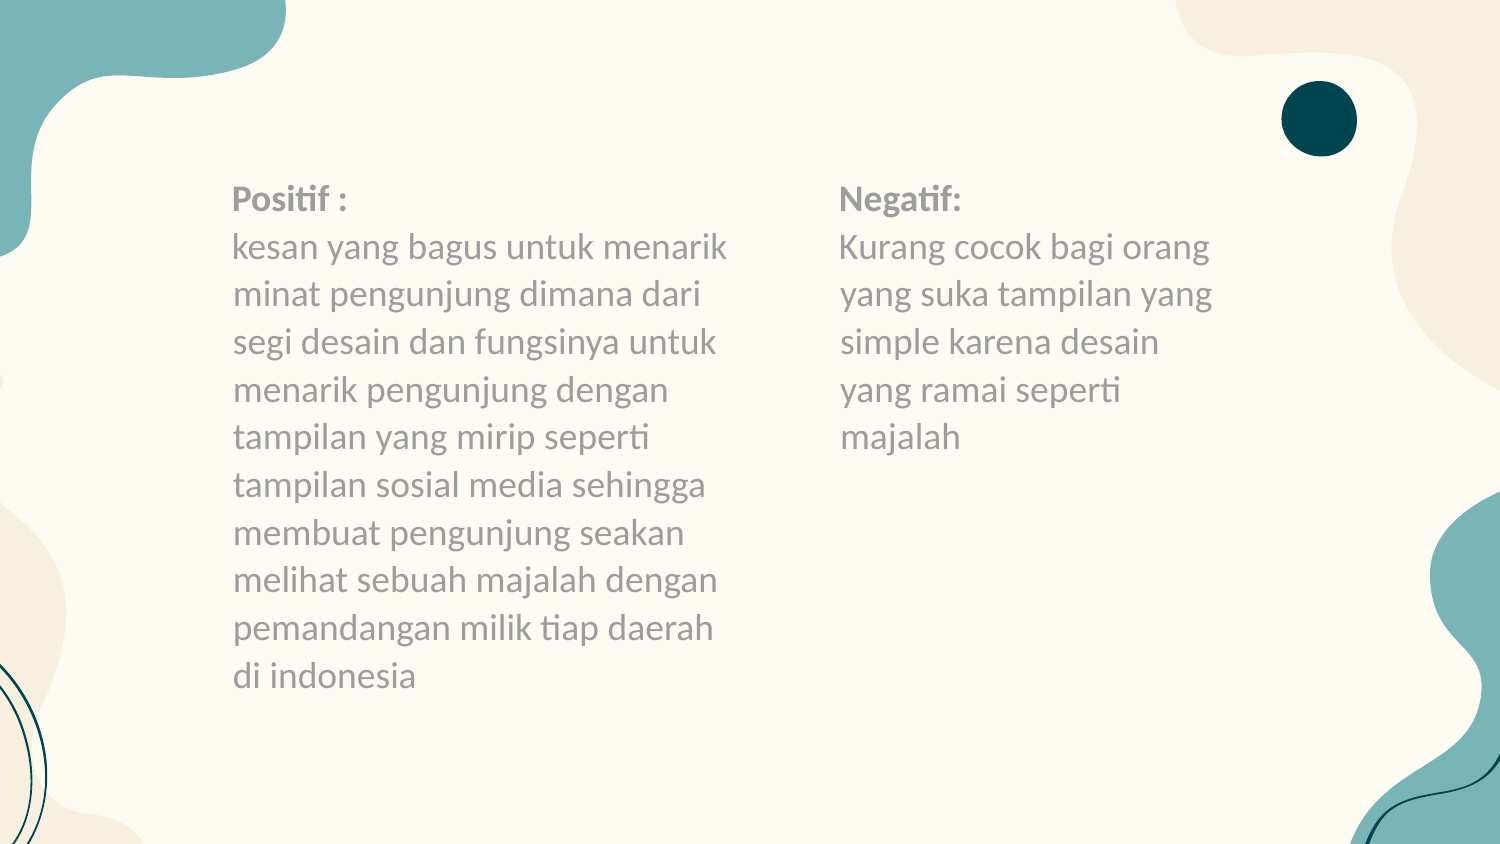

Positif :
      kesan yang bagus untuk menarik minat pengunjung dimana dari segi desain dan fungsinya untuk menarik pengunjung dengan tampilan yang mirip seperti tampilan sosial media sehingga membuat pengunjung seakan melihat sebuah majalah dengan pemandangan milik tiap daerah di indonesia

      Negatif:
      Kurang cocok bagi orang yang suka tampilan yang simple karena desain yang ramai seperti majalah